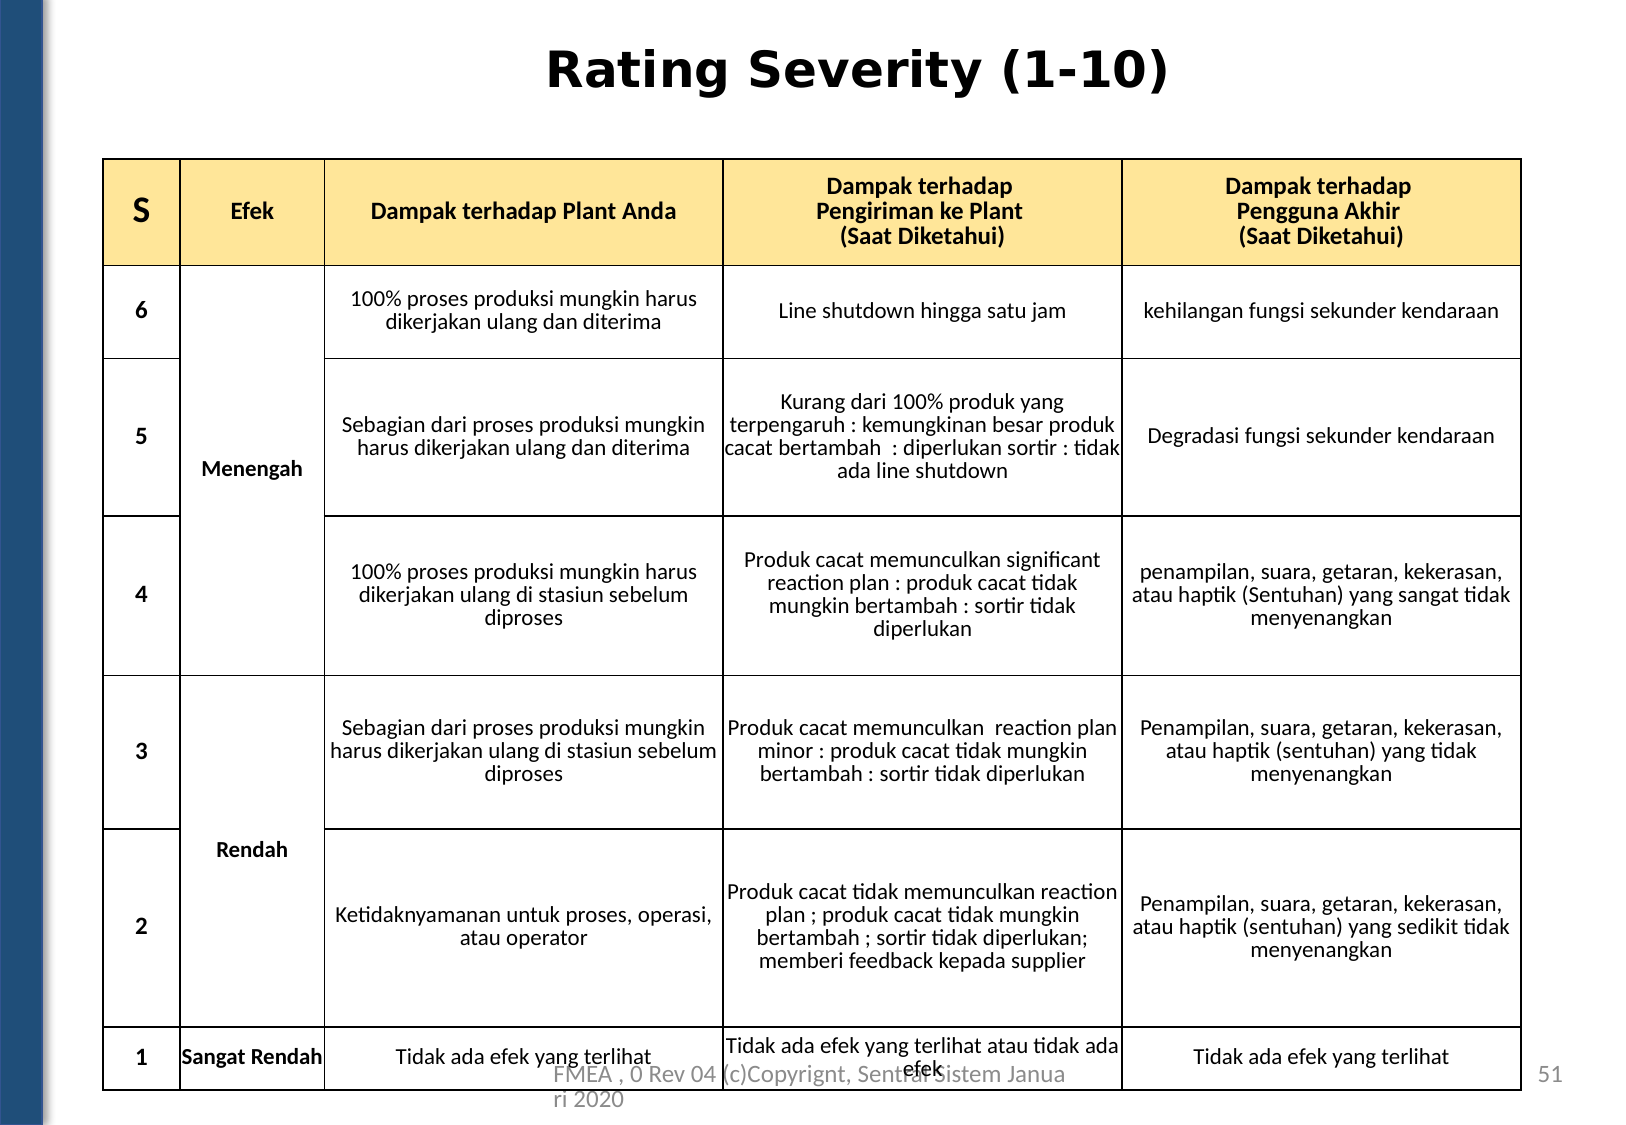

Rating Severity (1-10)
| S | Efek | Dampak terhadap Plant Anda | Dampak terhadap Pengiriman ke Plant (Saat Diketahui) | Dampak terhadap Pengguna Akhir (Saat Diketahui) |
| --- | --- | --- | --- | --- |
| 6 | Menengah | 100% proses produksi mungkin harus dikerjakan ulang dan diterima | Line shutdown hingga satu jam | kehilangan fungsi sekunder kendaraan |
| 5 |  | Sebagian dari proses produksi mungkin harus dikerjakan ulang dan diterima | Kurang dari 100% produk yang terpengaruh : kemungkinan besar produk cacat bertambah : diperlukan sortir : tidak ada line shutdown | Degradasi fungsi sekunder kendaraan |
| 4 |  | 100% proses produksi mungkin harus dikerjakan ulang di stasiun sebelum diproses | Produk cacat memunculkan significant reaction plan : produk cacat tidak mungkin bertambah : sortir tidak diperlukan | penampilan, suara, getaran, kekerasan, atau haptik (Sentuhan) yang sangat tidak menyenangkan |
| 3 | Rendah | Sebagian dari proses produksi mungkin harus dikerjakan ulang di stasiun sebelum diproses | Produk cacat memunculkan reaction plan minor : produk cacat tidak mungkin bertambah : sortir tidak diperlukan | Penampilan, suara, getaran, kekerasan, atau haptik (sentuhan) yang tidak menyenangkan |
| 2 |  | Ketidaknyamanan untuk proses, operasi, atau operator | Produk cacat tidak memunculkan reaction plan ; produk cacat tidak mungkin bertambah ; sortir tidak diperlukan; memberi feedback kepada supplier | Penampilan, suara, getaran, kekerasan, atau haptik (sentuhan) yang sedikit tidak menyenangkan |
| 1 | Sangat Rendah | Tidak ada efek yang terlihat | Tidak ada efek yang terlihat atau tidak ada efek | Tidak ada efek yang terlihat |
FMEA , 0 Rev 04 (c)Copyrignt, Sentral Sistem Januari 2020
51